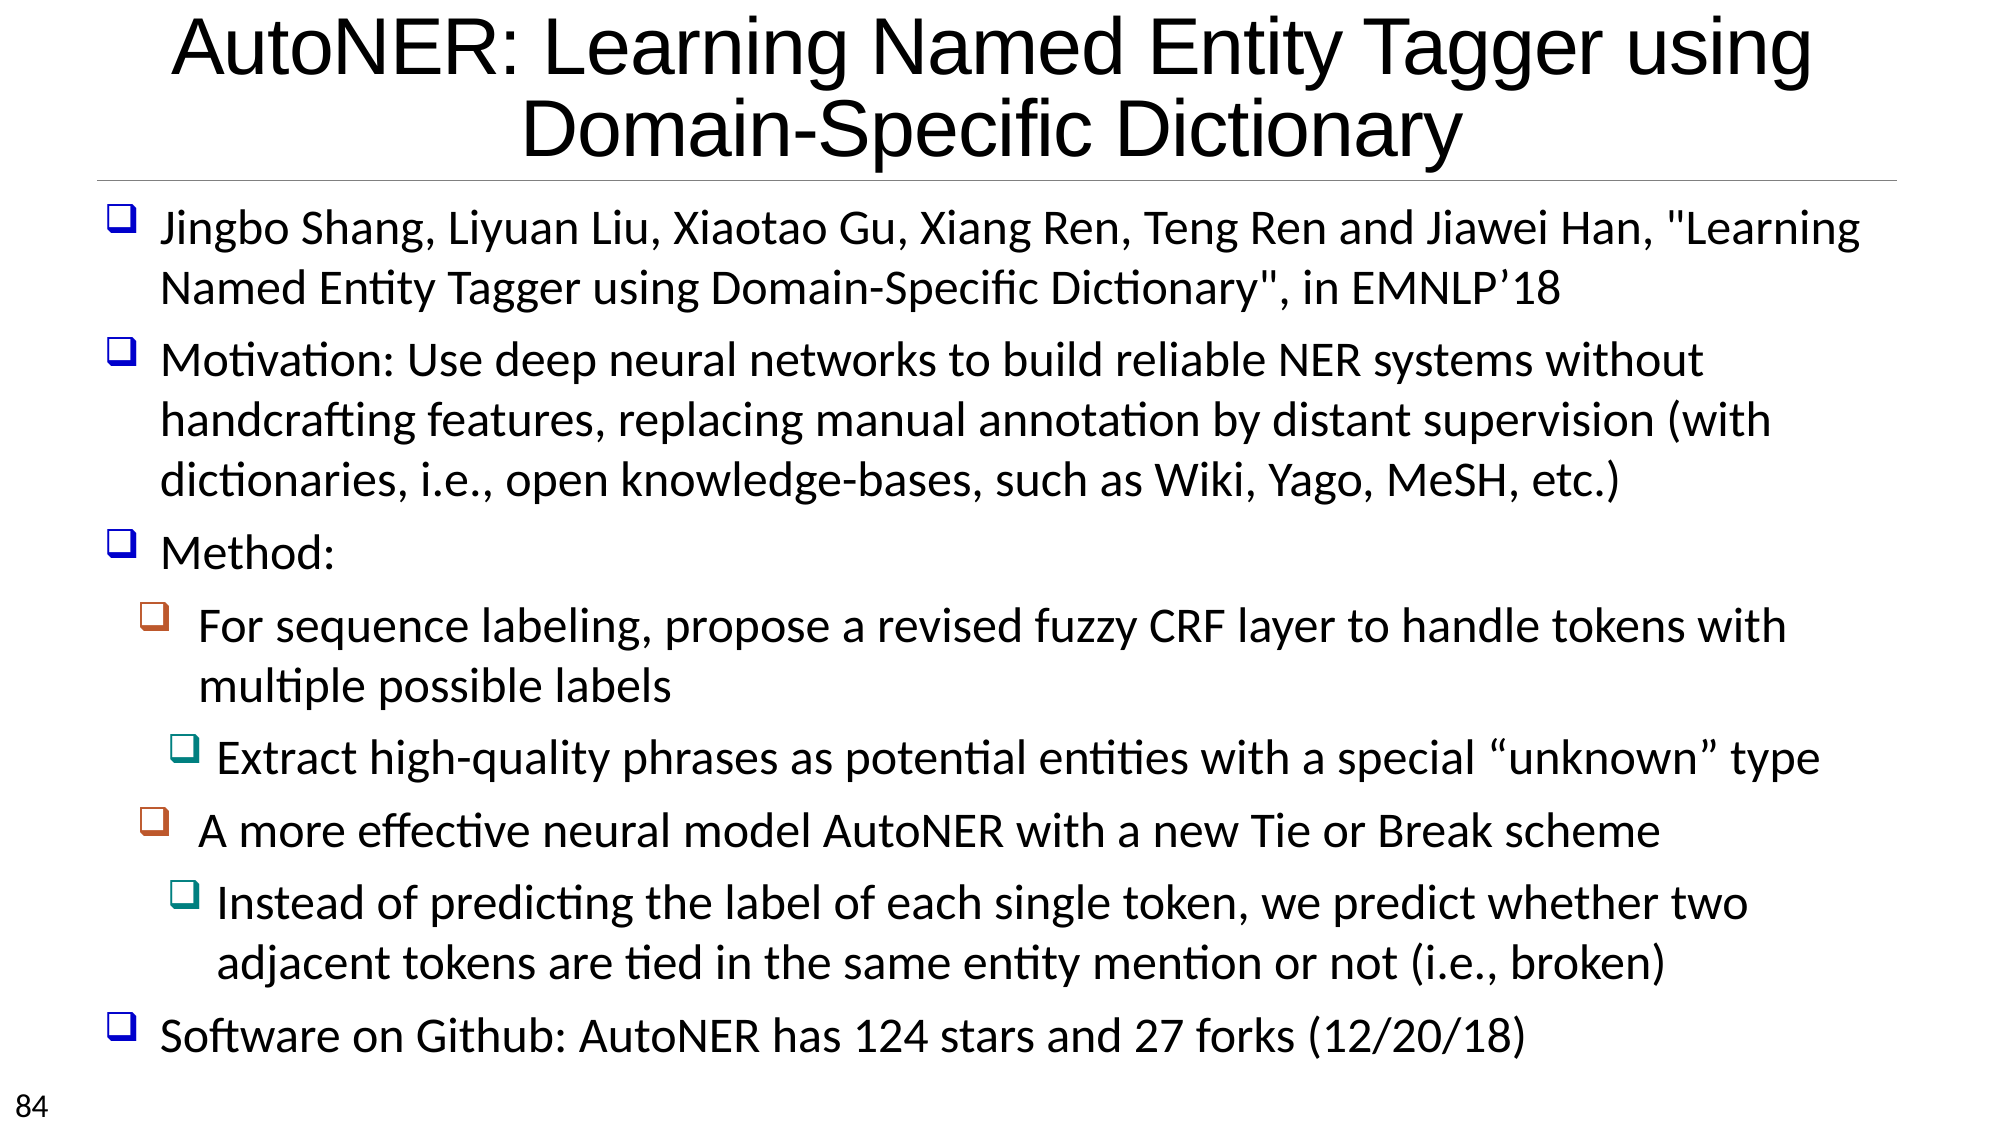

# AutoNER: Learning Named Entity Tagger using Domain-Specific Dictionary
Jingbo Shang, Liyuan Liu, Xiaotao Gu, Xiang Ren, Teng Ren and Jiawei Han, "Learning Named Entity Tagger using Domain-Specific Dictionary", in EMNLP’18
Motivation: Use deep neural networks to build reliable NER systems without handcrafting features, replacing manual annotation by distant supervision (with dictionaries, i.e., open knowledge-bases, such as Wiki, Yago, MeSH, etc.)
Method:
For sequence labeling, propose a revised fuzzy CRF layer to handle tokens with multiple possible labels
Extract high-quality phrases as potential entities with a special “unknown” type
A more effective neural model AutoNER with a new Tie or Break scheme
Instead of predicting the label of each single token, we predict whether two adjacent tokens are tied in the same entity mention or not (i.e., broken)
Software on Github: AutoNER has 124 stars and 27 forks (12/20/18)